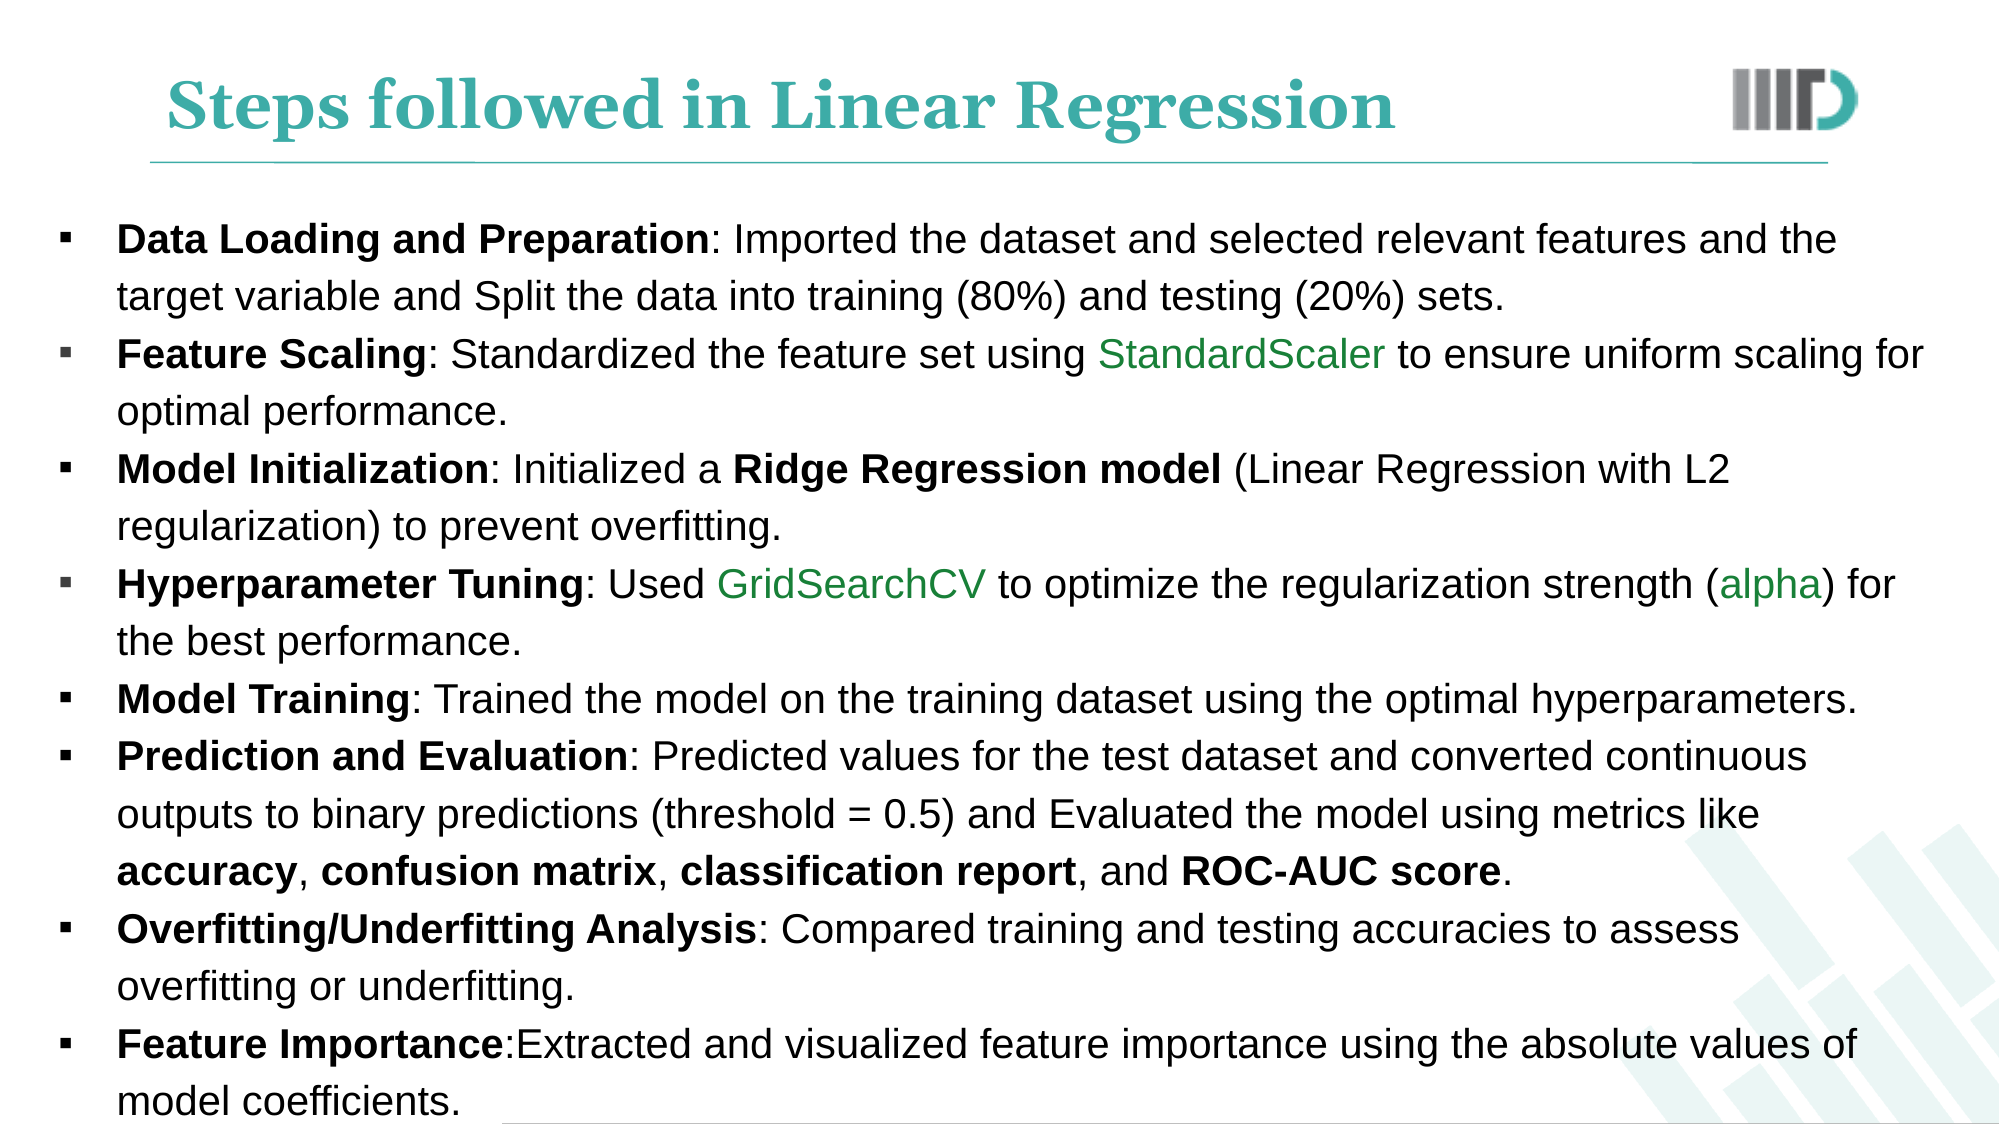

# Steps followed in Linear Regression
Data Loading and Preparation: Imported the dataset and selected relevant features and the target variable and Split the data into training (80%) and testing (20%) sets.
Feature Scaling: Standardized the feature set using StandardScaler to ensure uniform scaling for optimal performance.
Model Initialization: Initialized a Ridge Regression model (Linear Regression with L2 regularization) to prevent overfitting.
Hyperparameter Tuning: Used GridSearchCV to optimize the regularization strength (alpha) for the best performance.
Model Training: Trained the model on the training dataset using the optimal hyperparameters.
Prediction and Evaluation: Predicted values for the test dataset and converted continuous outputs to binary predictions (threshold = 0.5) and Evaluated the model using metrics like accuracy, confusion matrix, classification report, and ROC-AUC score.
Overfitting/Underfitting Analysis: Compared training and testing accuracies to assess overfitting or underfitting.
Feature Importance:Extracted and visualized feature importance using the absolute values of model coefficients.